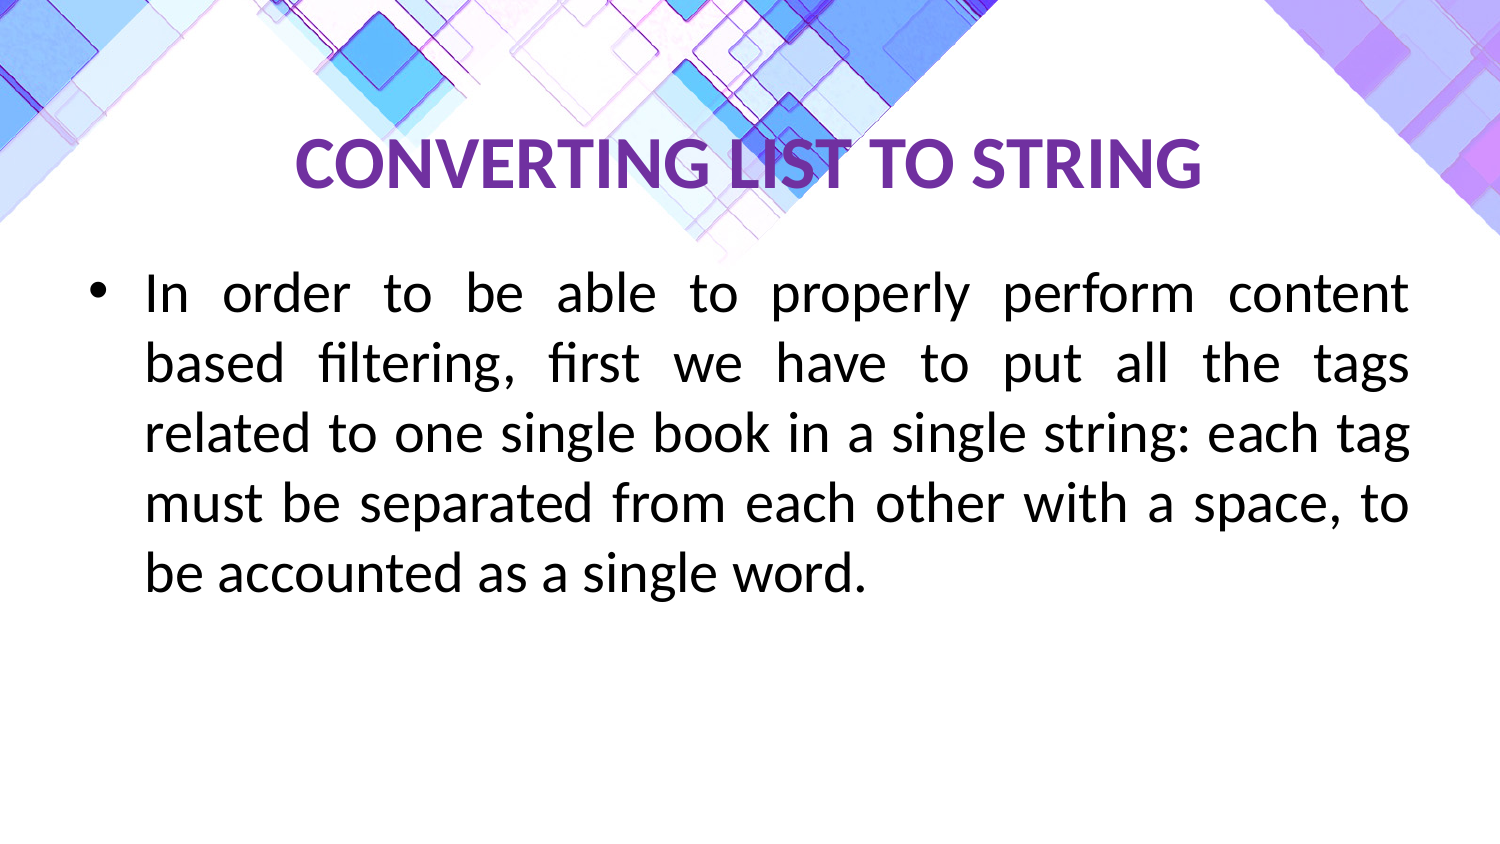

# CONVERTING LIST TO STRING
In order to be able to properly perform content based filtering, first we have to put all the tags related to one single book in a single string: each tag must be separated from each other with a space, to be accounted as a single word.